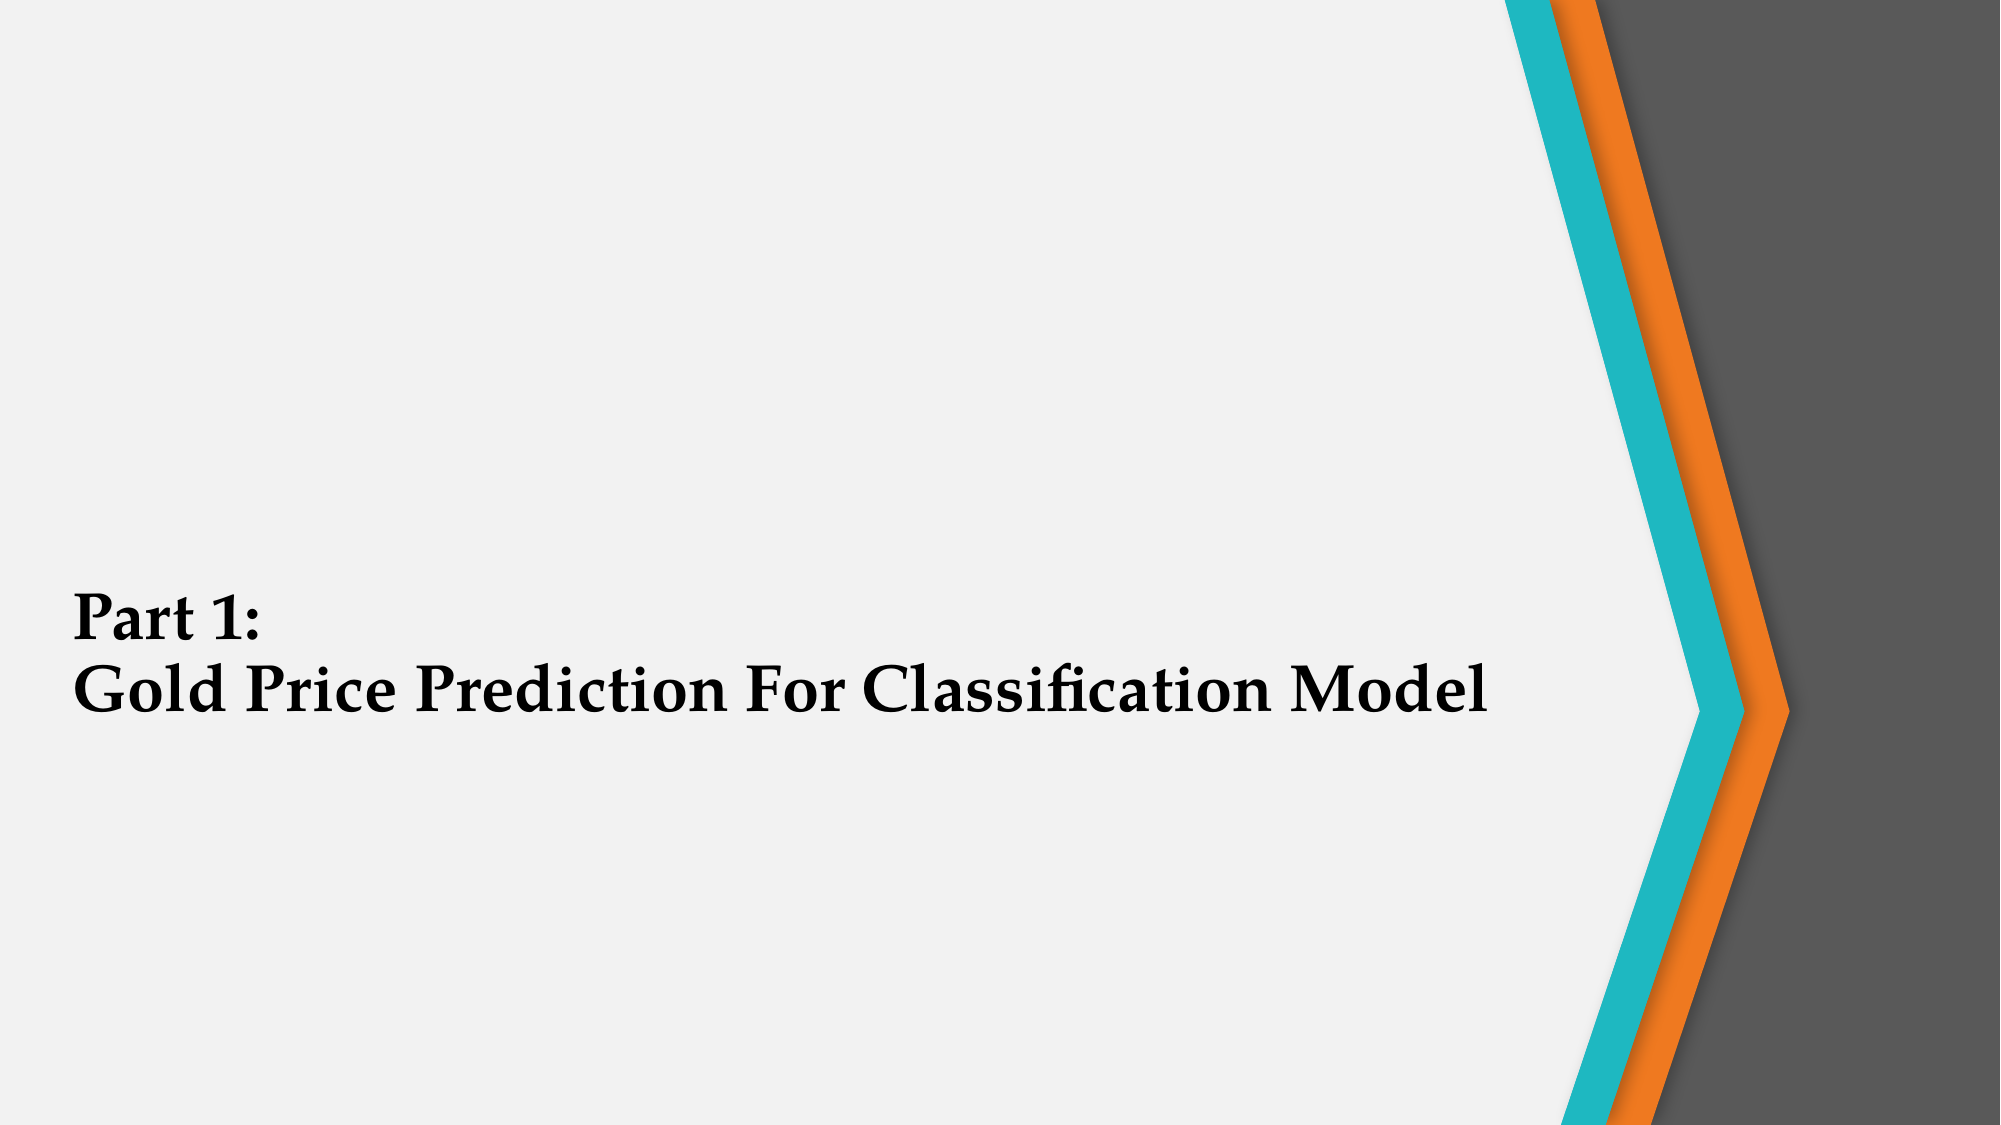

# Part 1: Gold Price Prediction For Classification Model